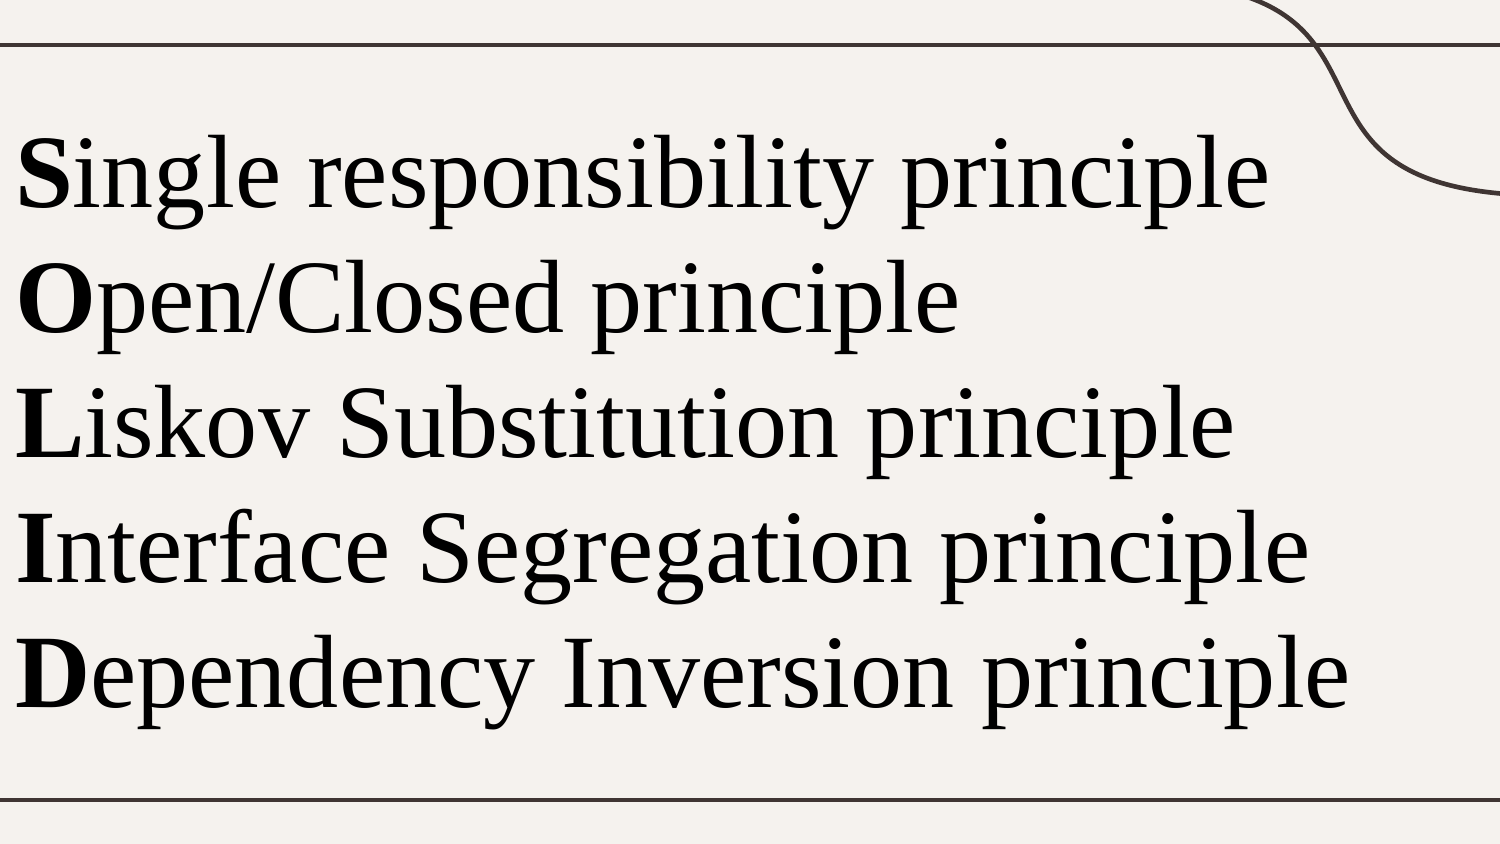

Single responsibility principle
Open/Closed principle
Liskov Substitution principle
Interface Segregation principle
Dependency Inversion principle